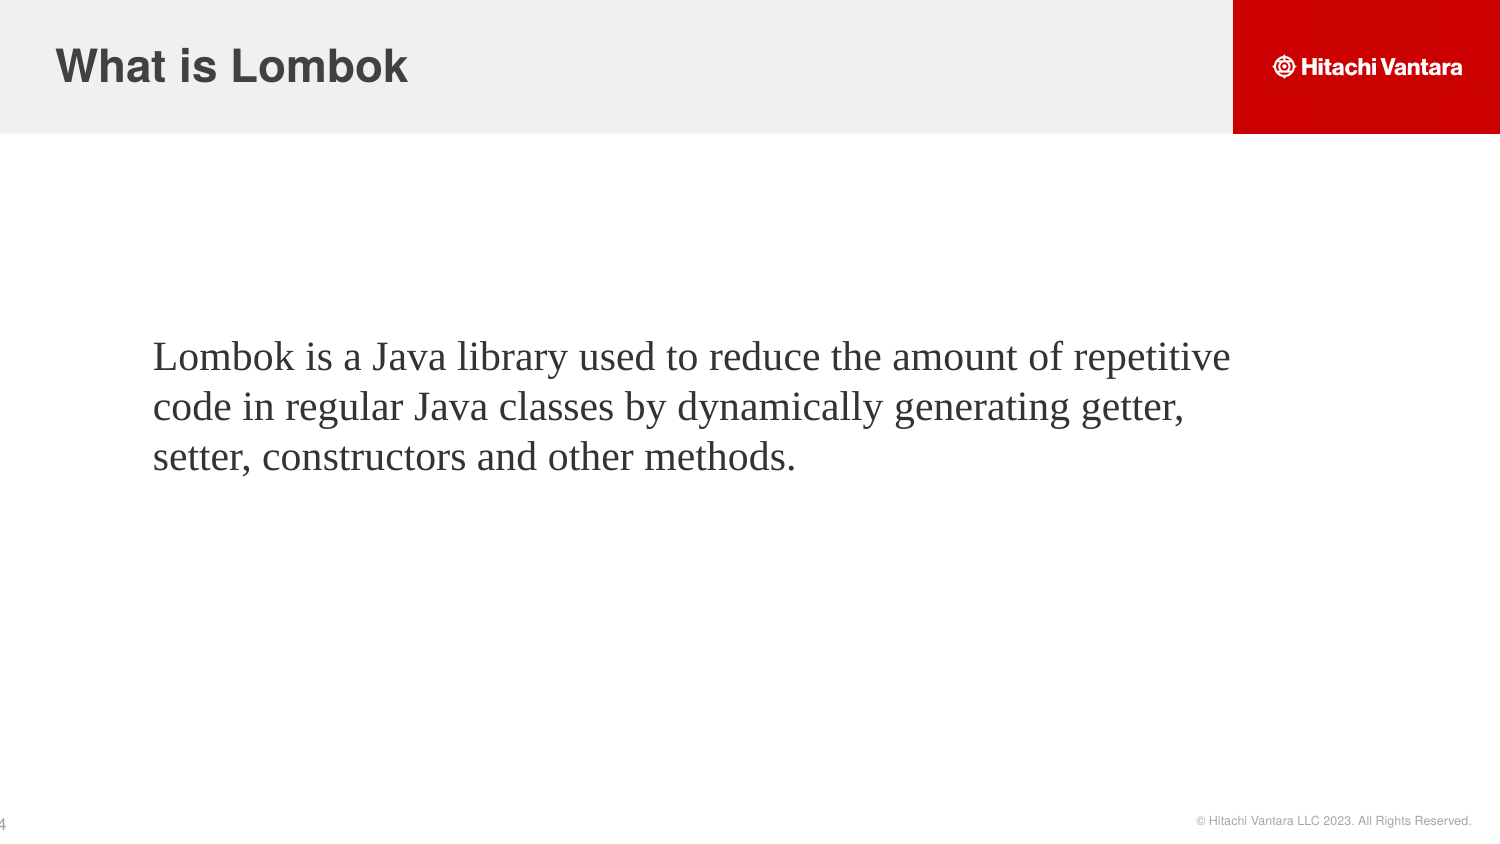

# What is Lombok
Lombok is a Java library used to reduce the amount of repetitive code in regular Java classes by dynamically generating getter, setter, constructors and other methods.